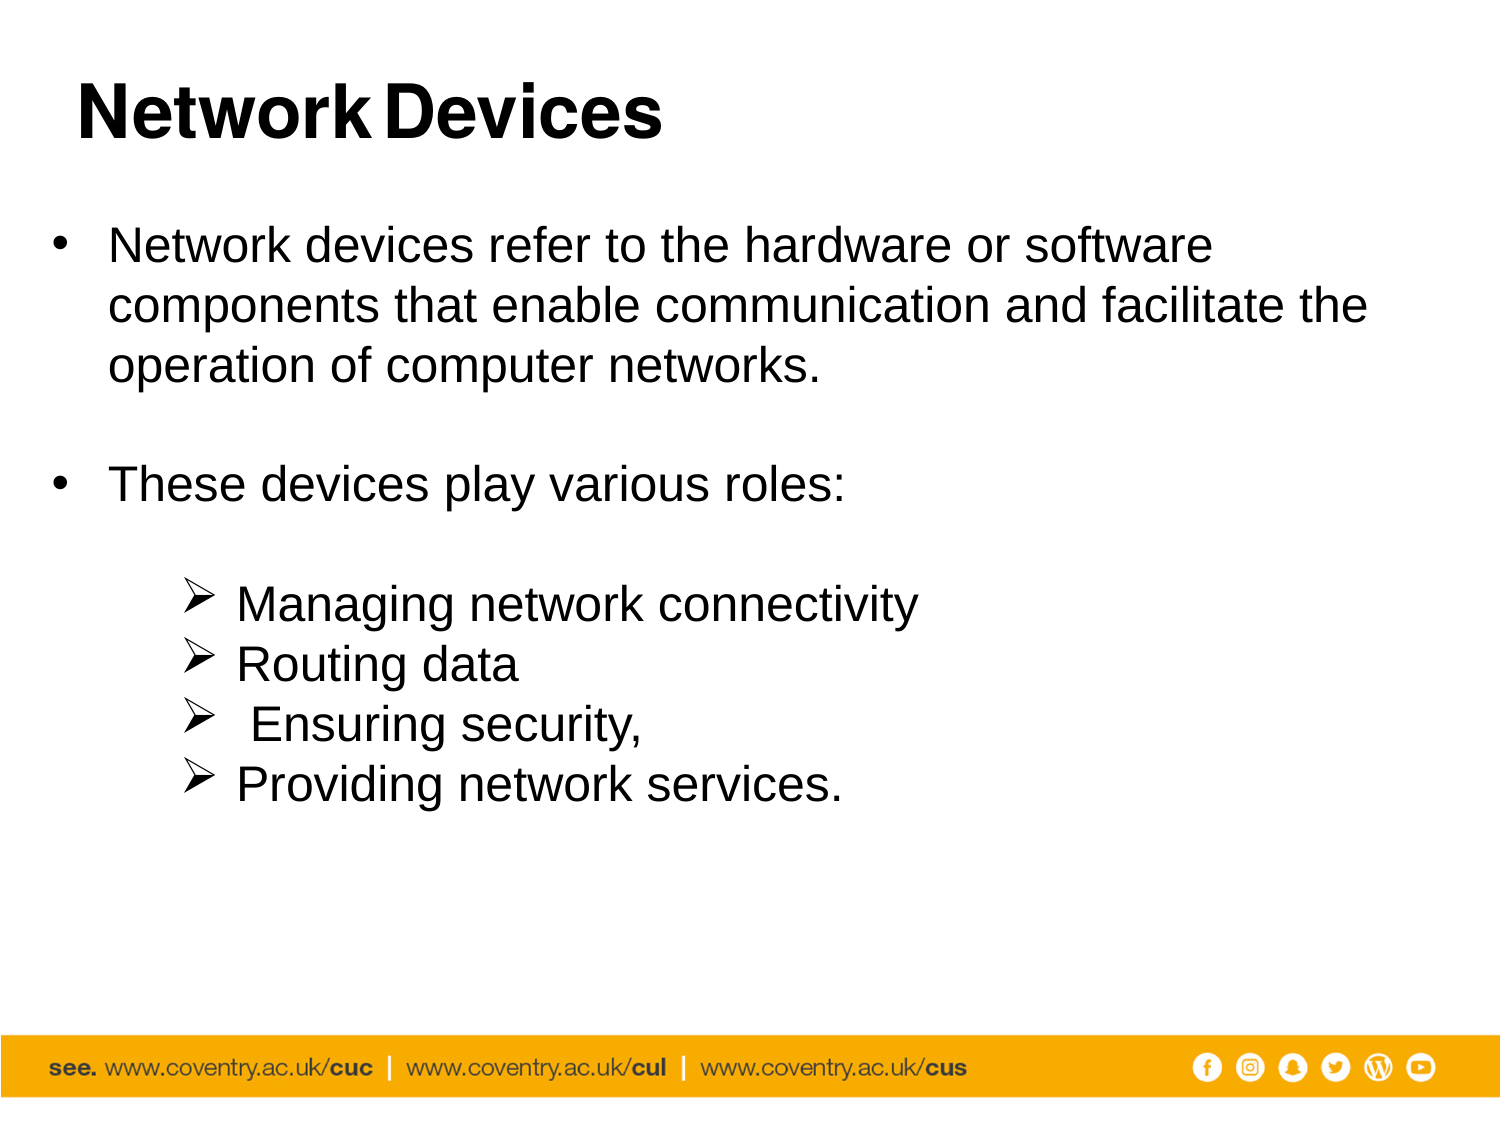

# Network Devices
Network devices refer to the hardware or software components that enable communication and facilitate the operation of computer networks.

These devices play various roles:

Managing network connectivity
Routing data
 Ensuring security,
Providing network services.